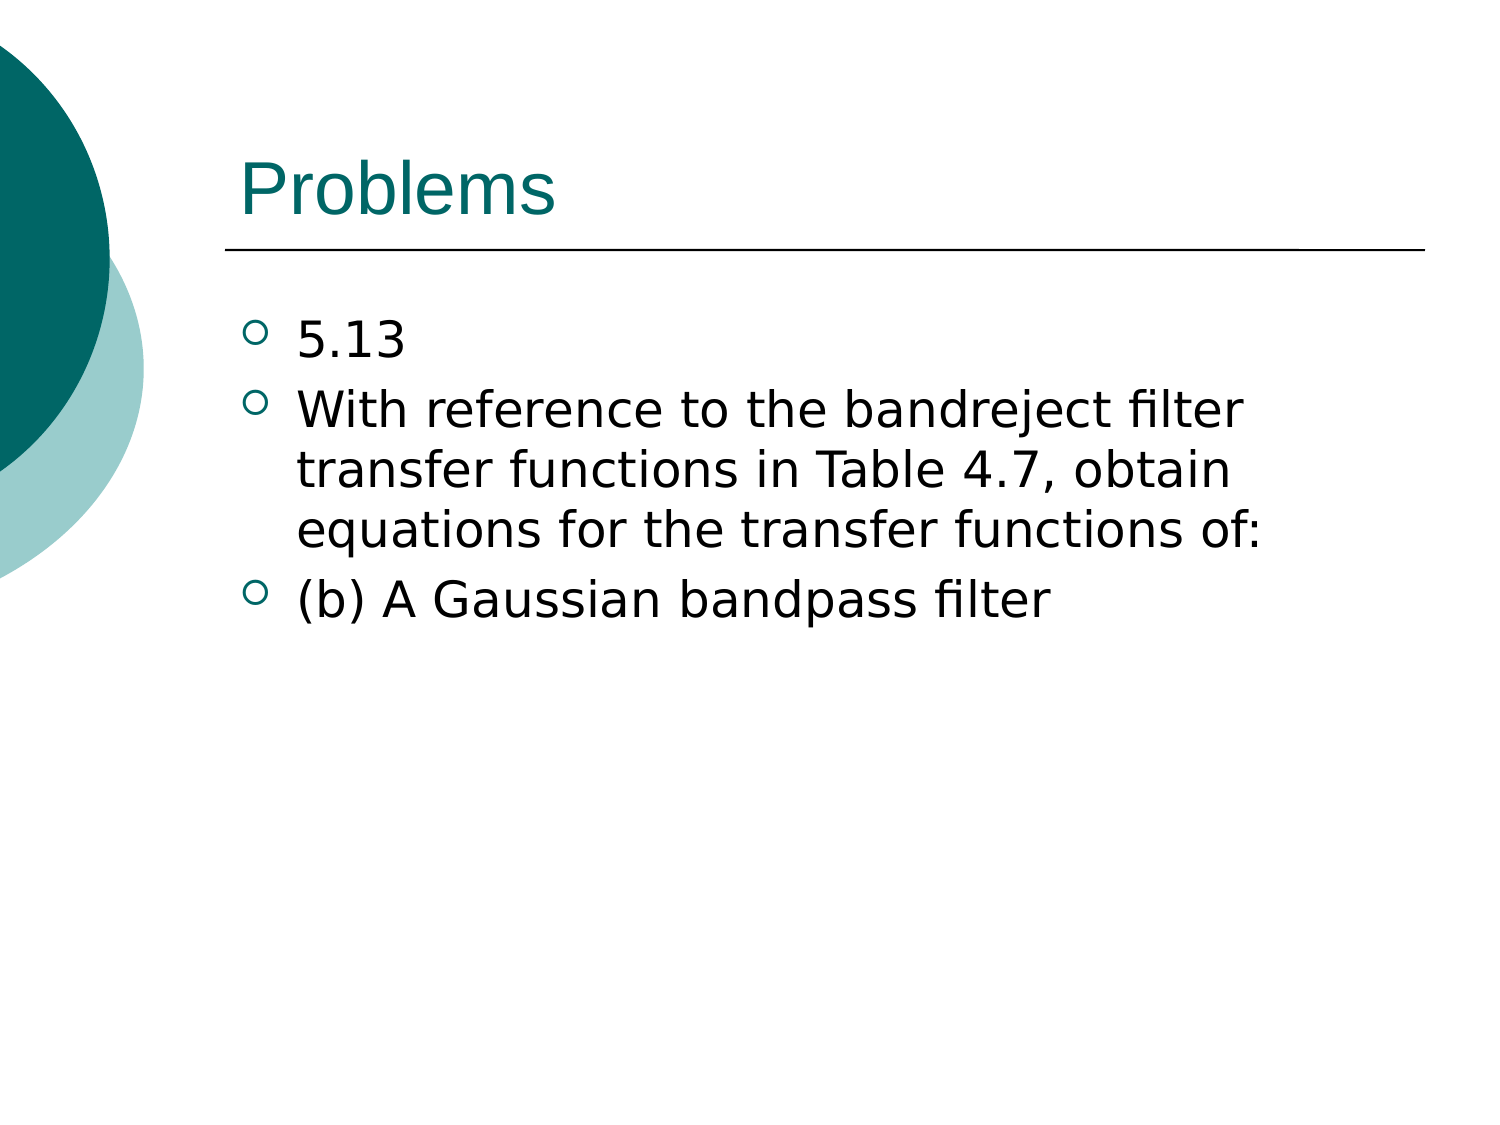

# Problems
5.13
With reference to the bandreject filter transfer functions in Table 4.7, obtain equations for the transfer functions of:
(b) A Gaussian bandpass filter